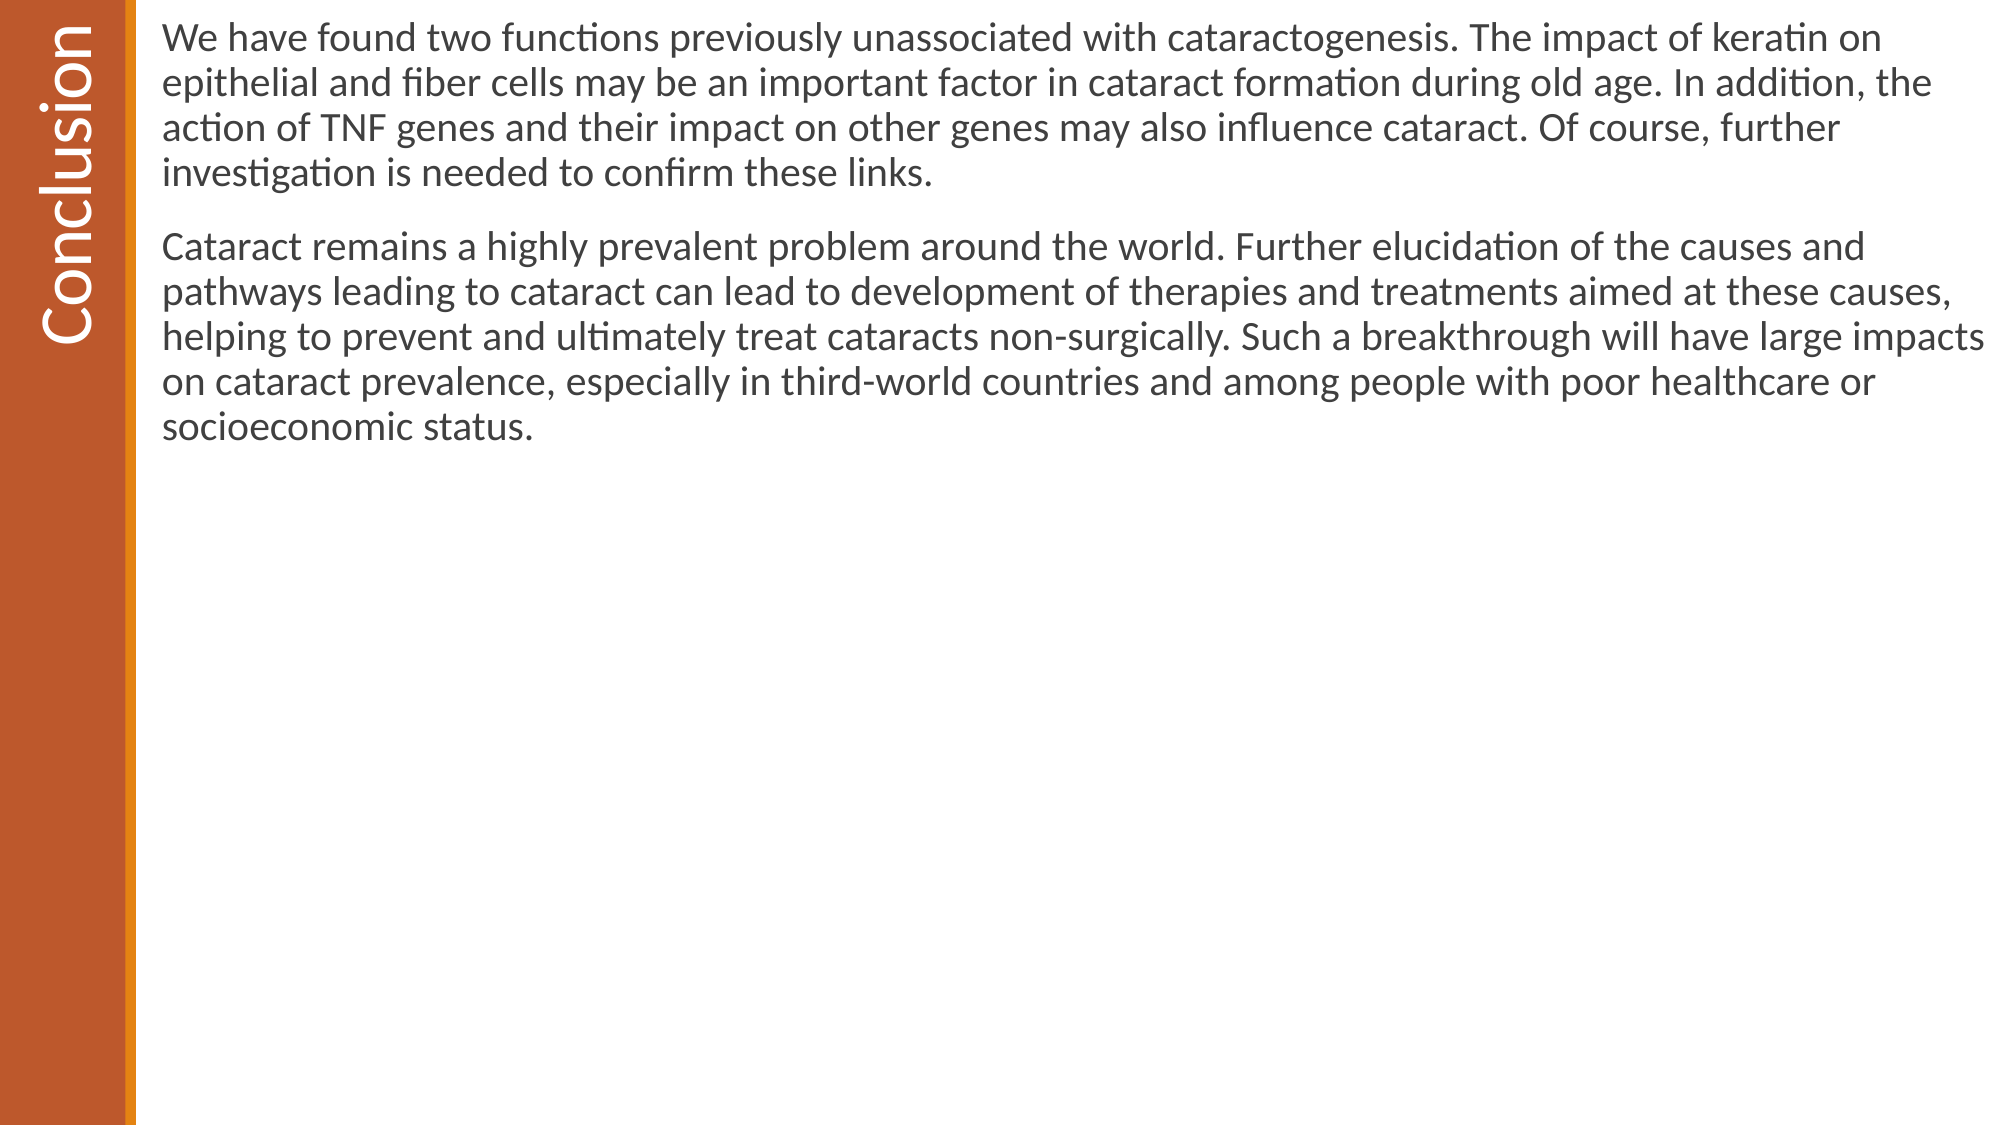

We have found two functions previously unassociated with cataractogenesis. The impact of keratin on epithelial and fiber cells may be an important factor in cataract formation during old age. In addition, the action of TNF genes and their impact on other genes may also influence cataract. Of course, further investigation is needed to confirm these links.
Cataract remains a highly prevalent problem around the world. Further elucidation of the causes and pathways leading to cataract can lead to development of therapies and treatments aimed at these causes, helping to prevent and ultimately treat cataracts non-surgically. Such a breakthrough will have large impacts on cataract prevalence, especially in third-world countries and among people with poor healthcare or socioeconomic status.

# Conclusion